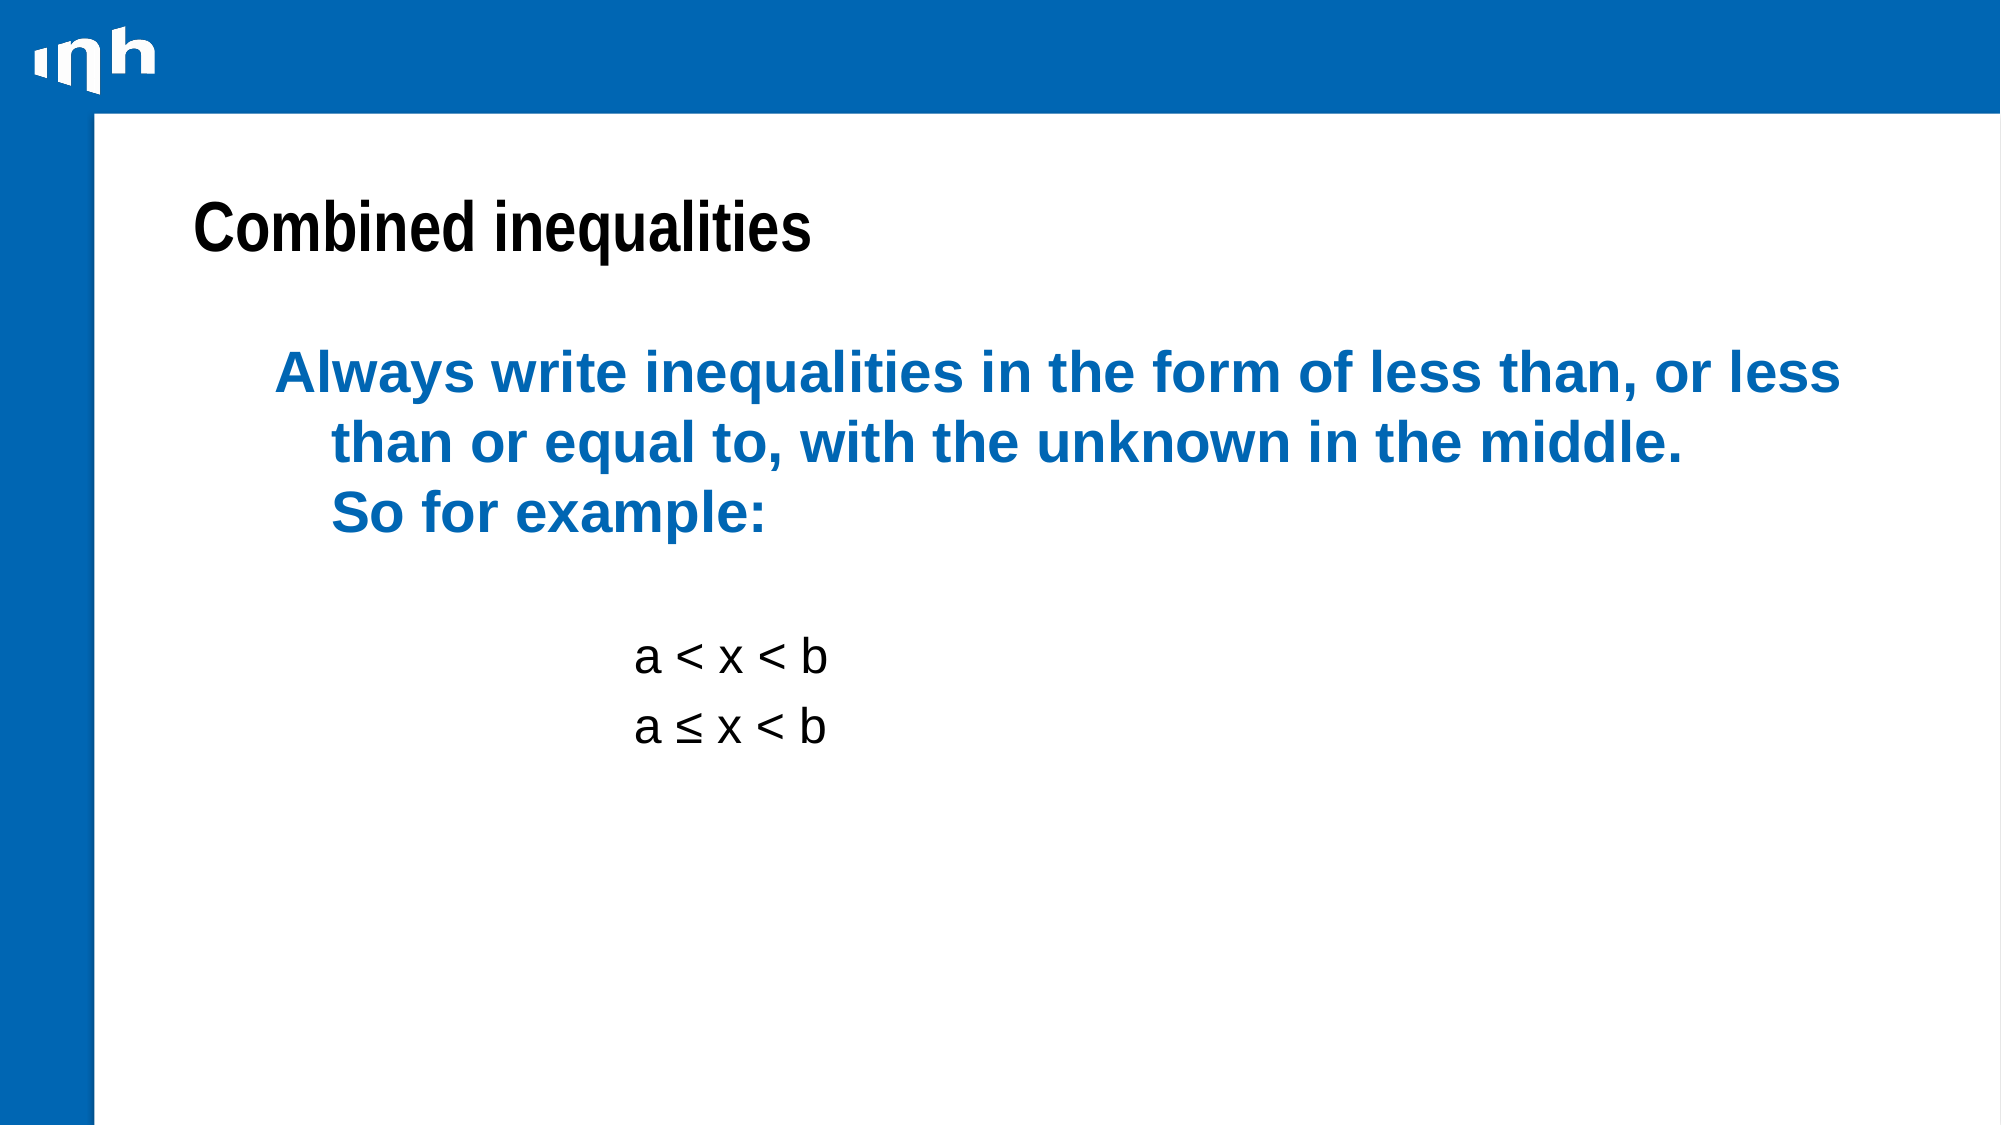

# Combined inequalities
Always write inequalities in the form of less than, or less than or equal to, with the unknown in the middle.
So for example:
			a < x < b
			a ≤ x < b